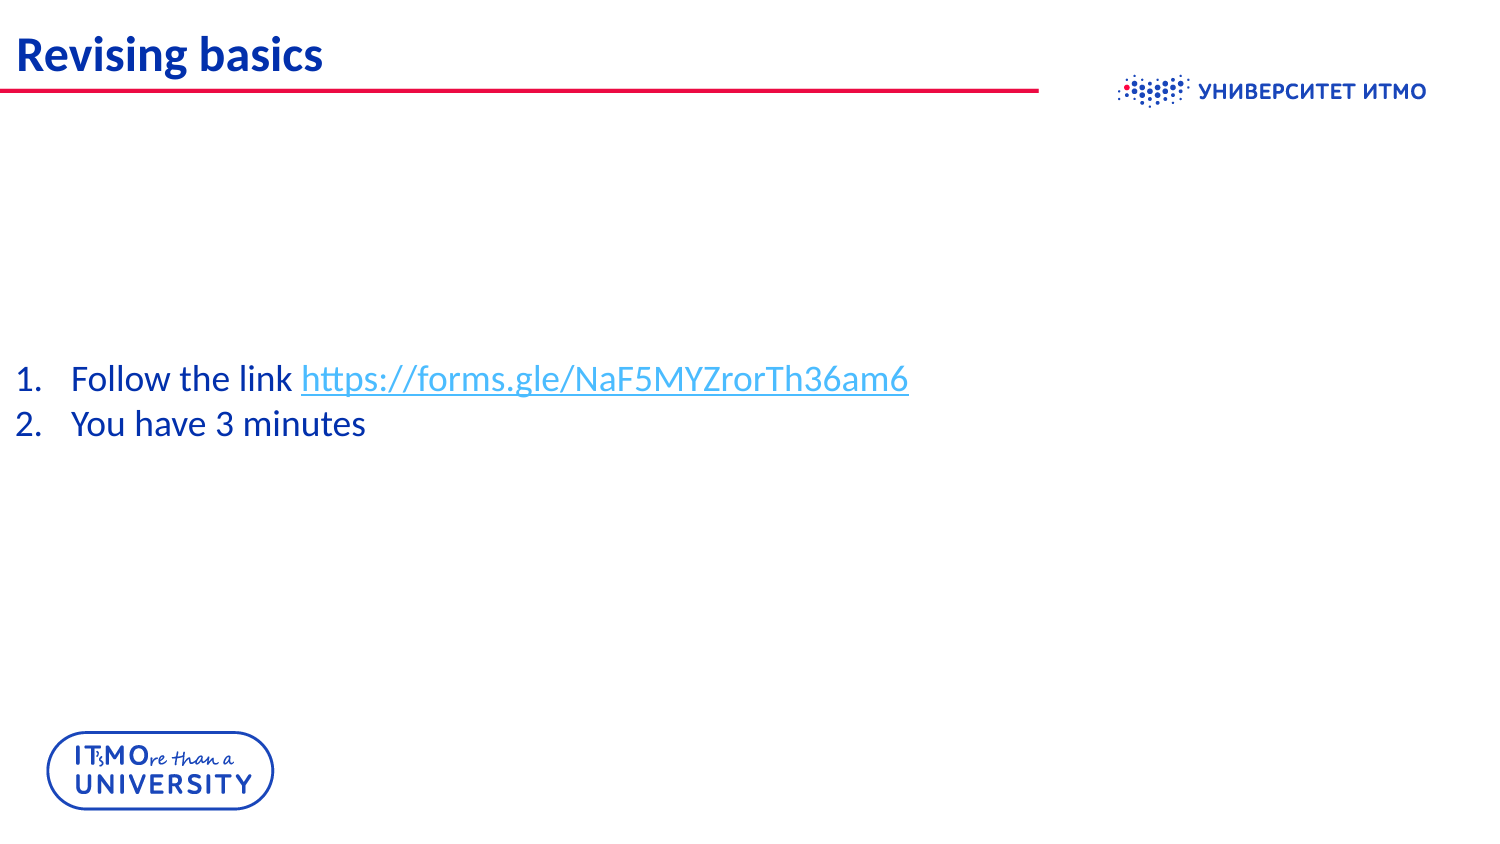

Revising basics
Follow the link https://forms.gle/NaF5MYZrorTh36am6
You have 3 minutes